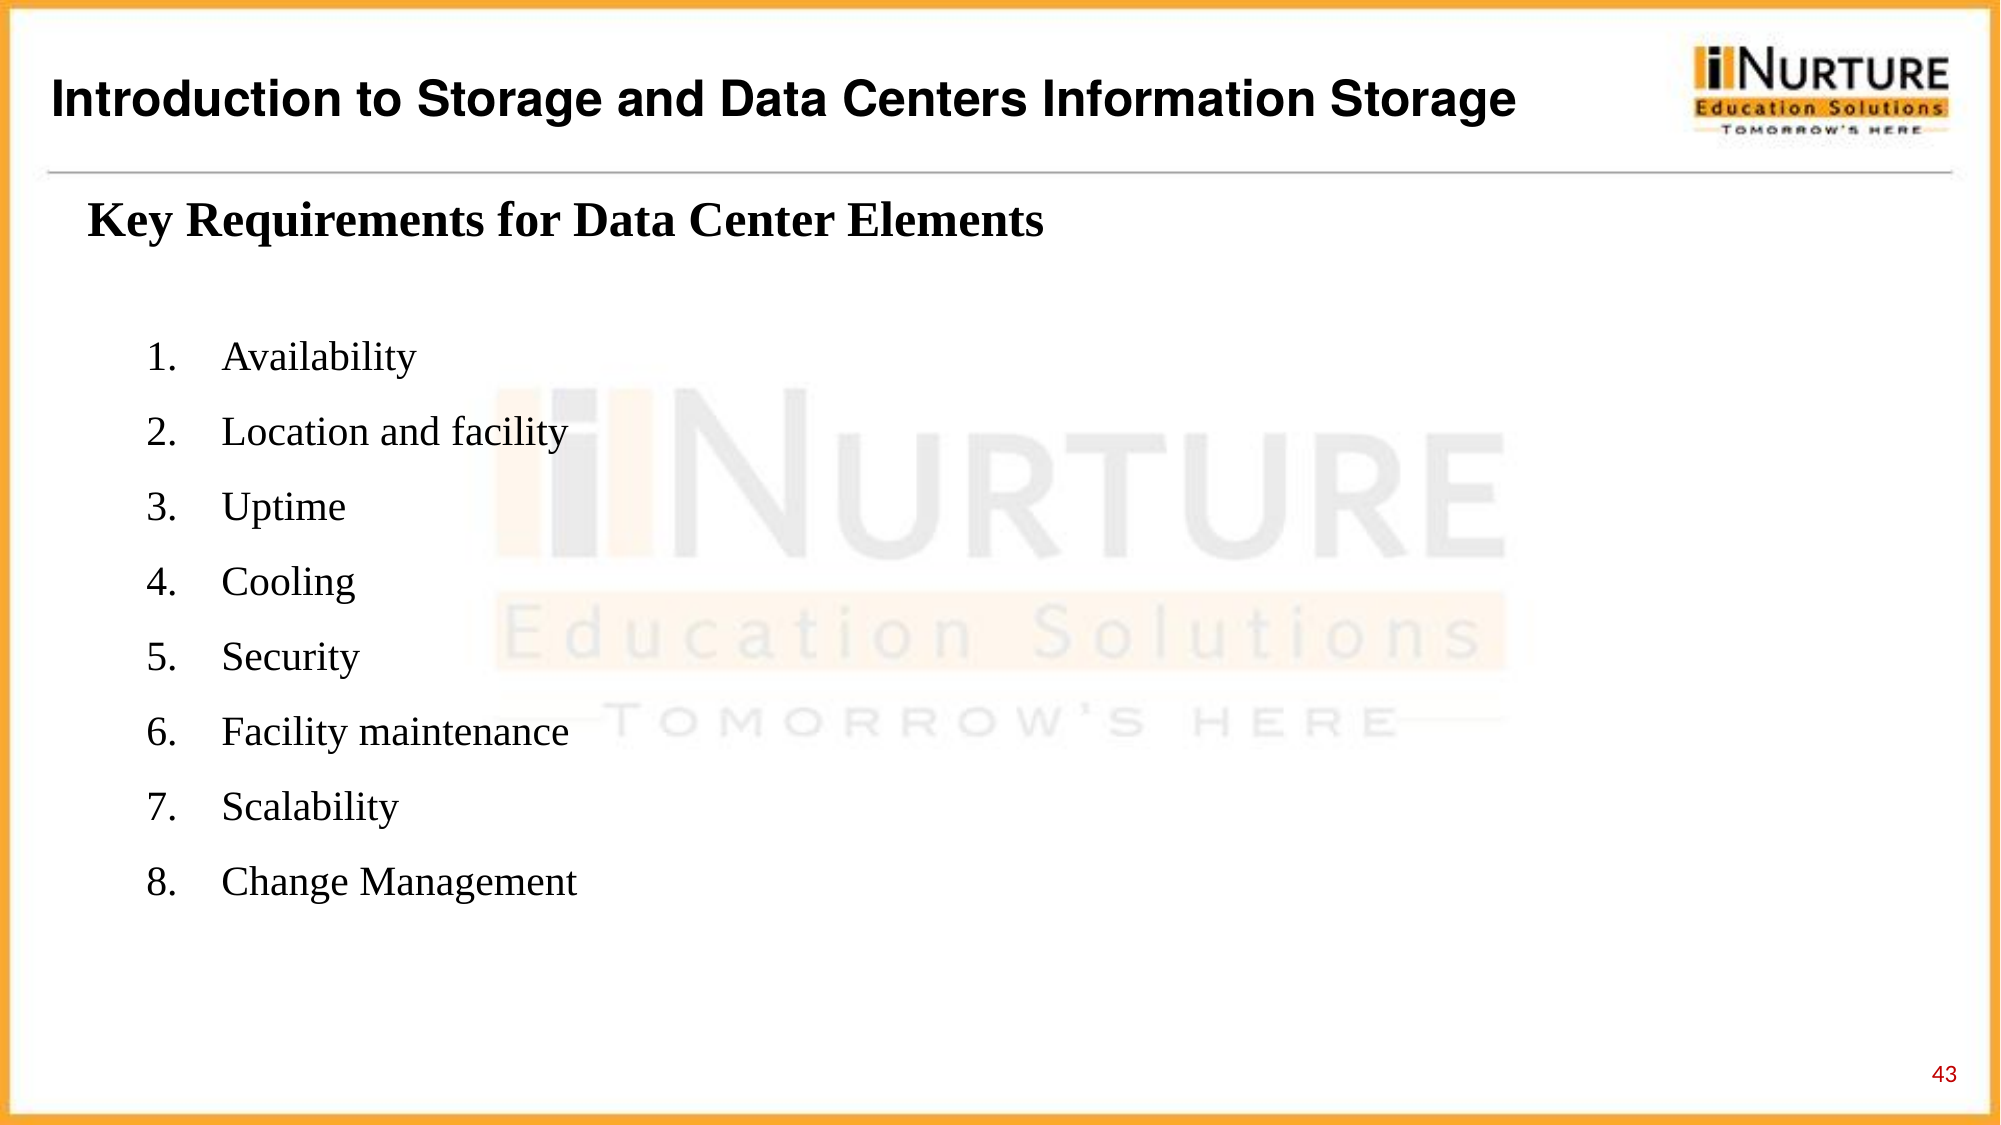

Introduction to Storage and Data Centers Information Storage
Key Requirements for Data Center Elements

Availability
Location and facility
Uptime
Cooling
Security
Facility maintenance
Scalability
Change Management
43